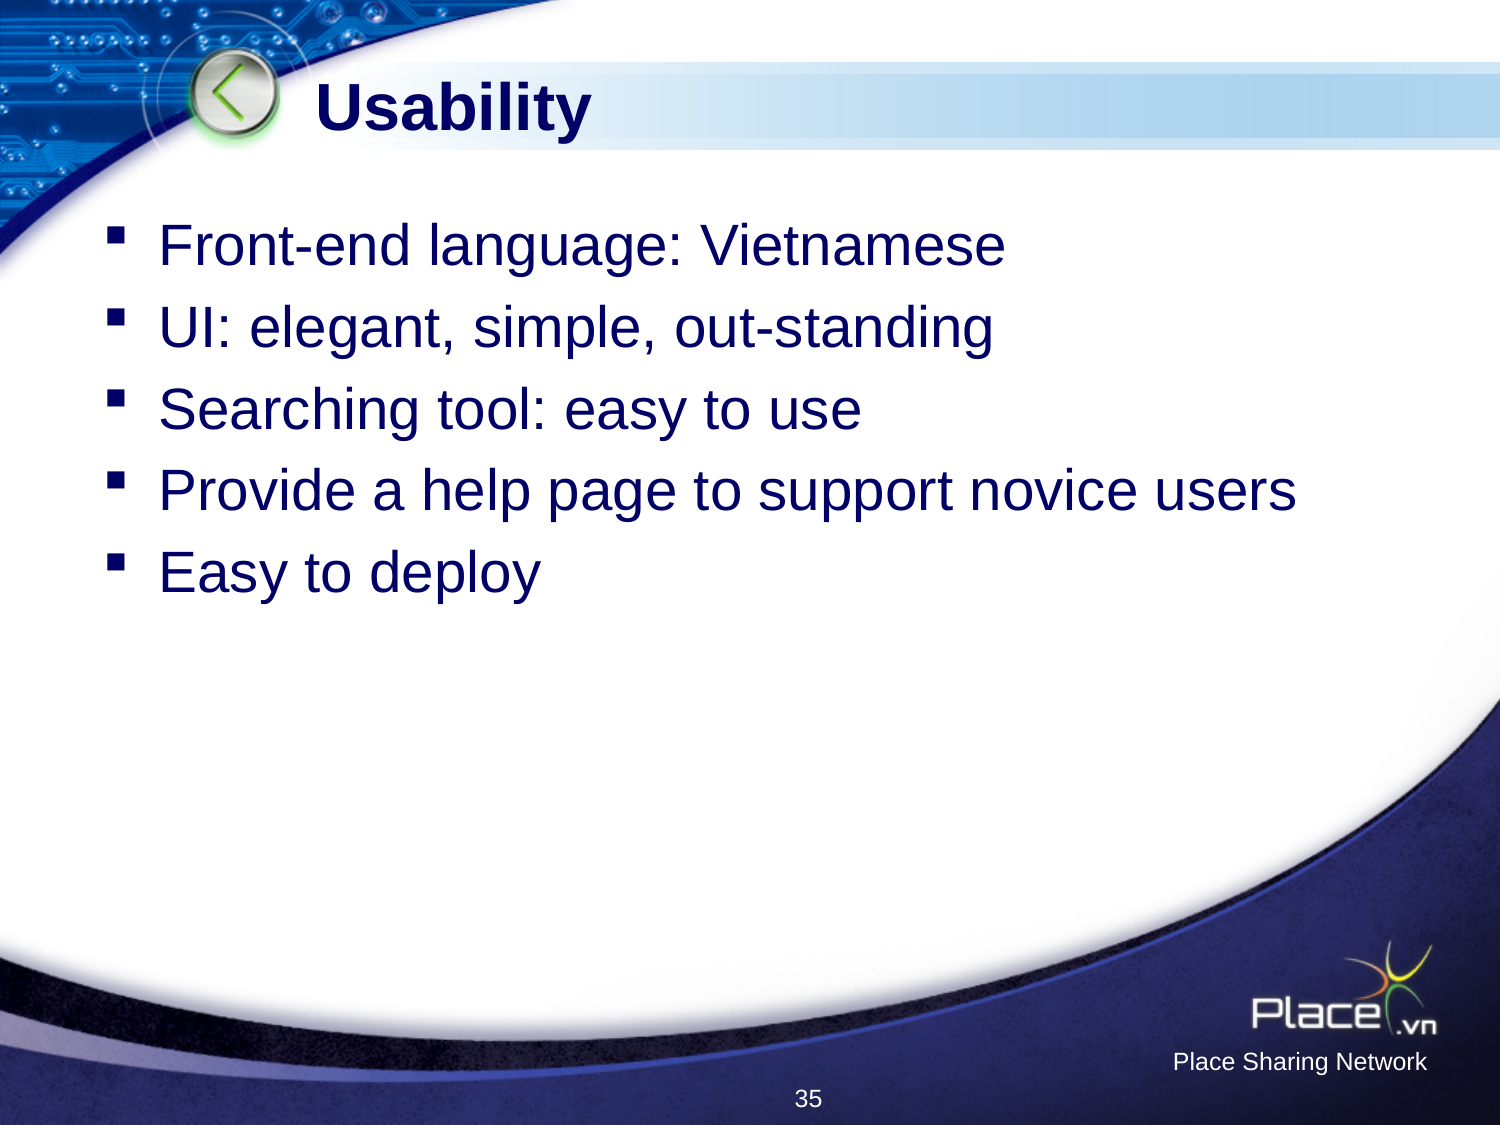

# Usability
Front-end language: Vietnamese
UI: elegant, simple, out-standing
Searching tool: easy to use
Provide a help page to support novice users
Easy to deploy

Place Sharing Network
35